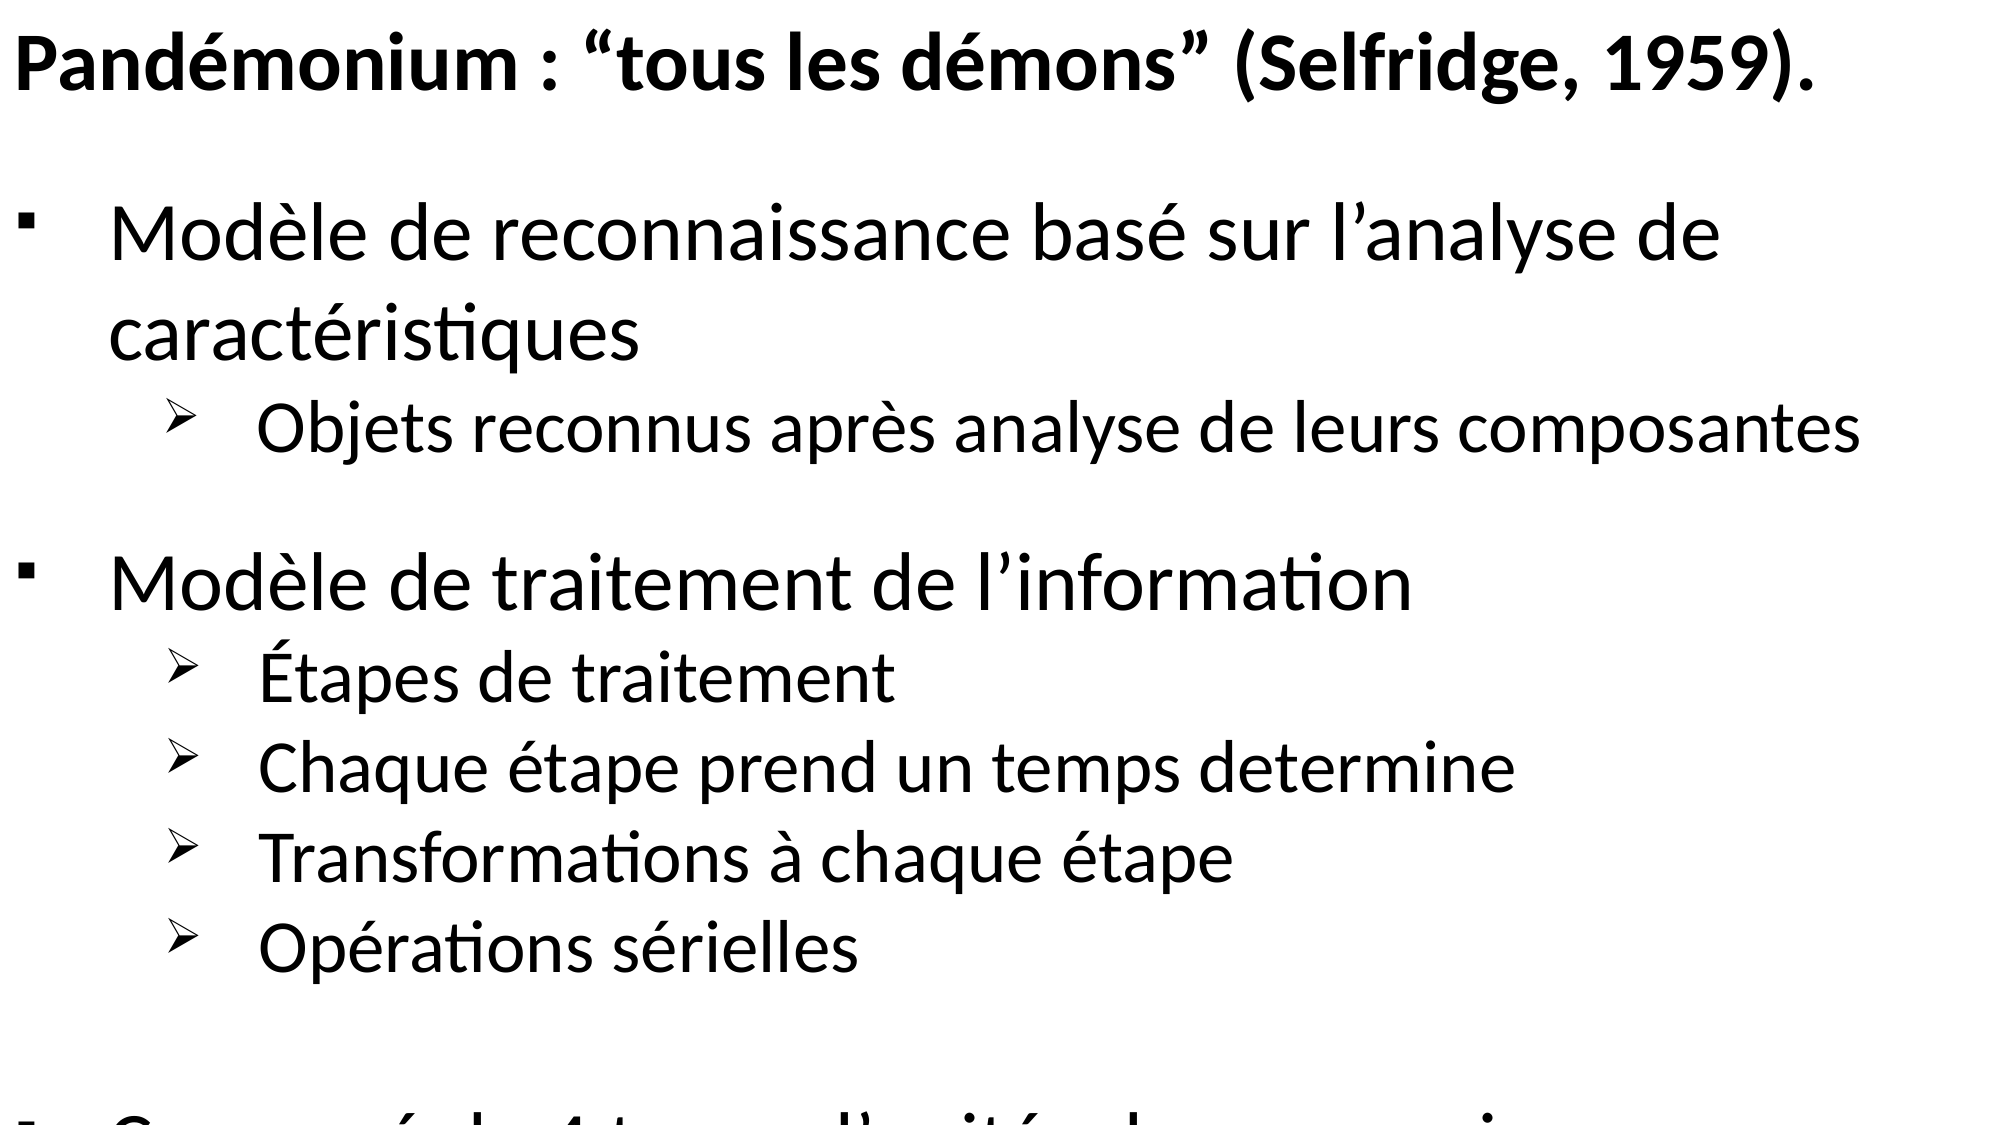

1. PANDEMONIUM
Pandémonium : “tous les démons” (Selfridge, 1959).

Modèle de reconnaissance basé sur l’analyse de caractéristiques
Objets reconnus après analyse de leurs composantes

Modèle de traitement de l’information
Étapes de traitement
Chaque étape prend un temps determine
Transformations à chaque étape
Opérations sérielles

Composé de 4 types d’unités de reconnaissance (“démons”)